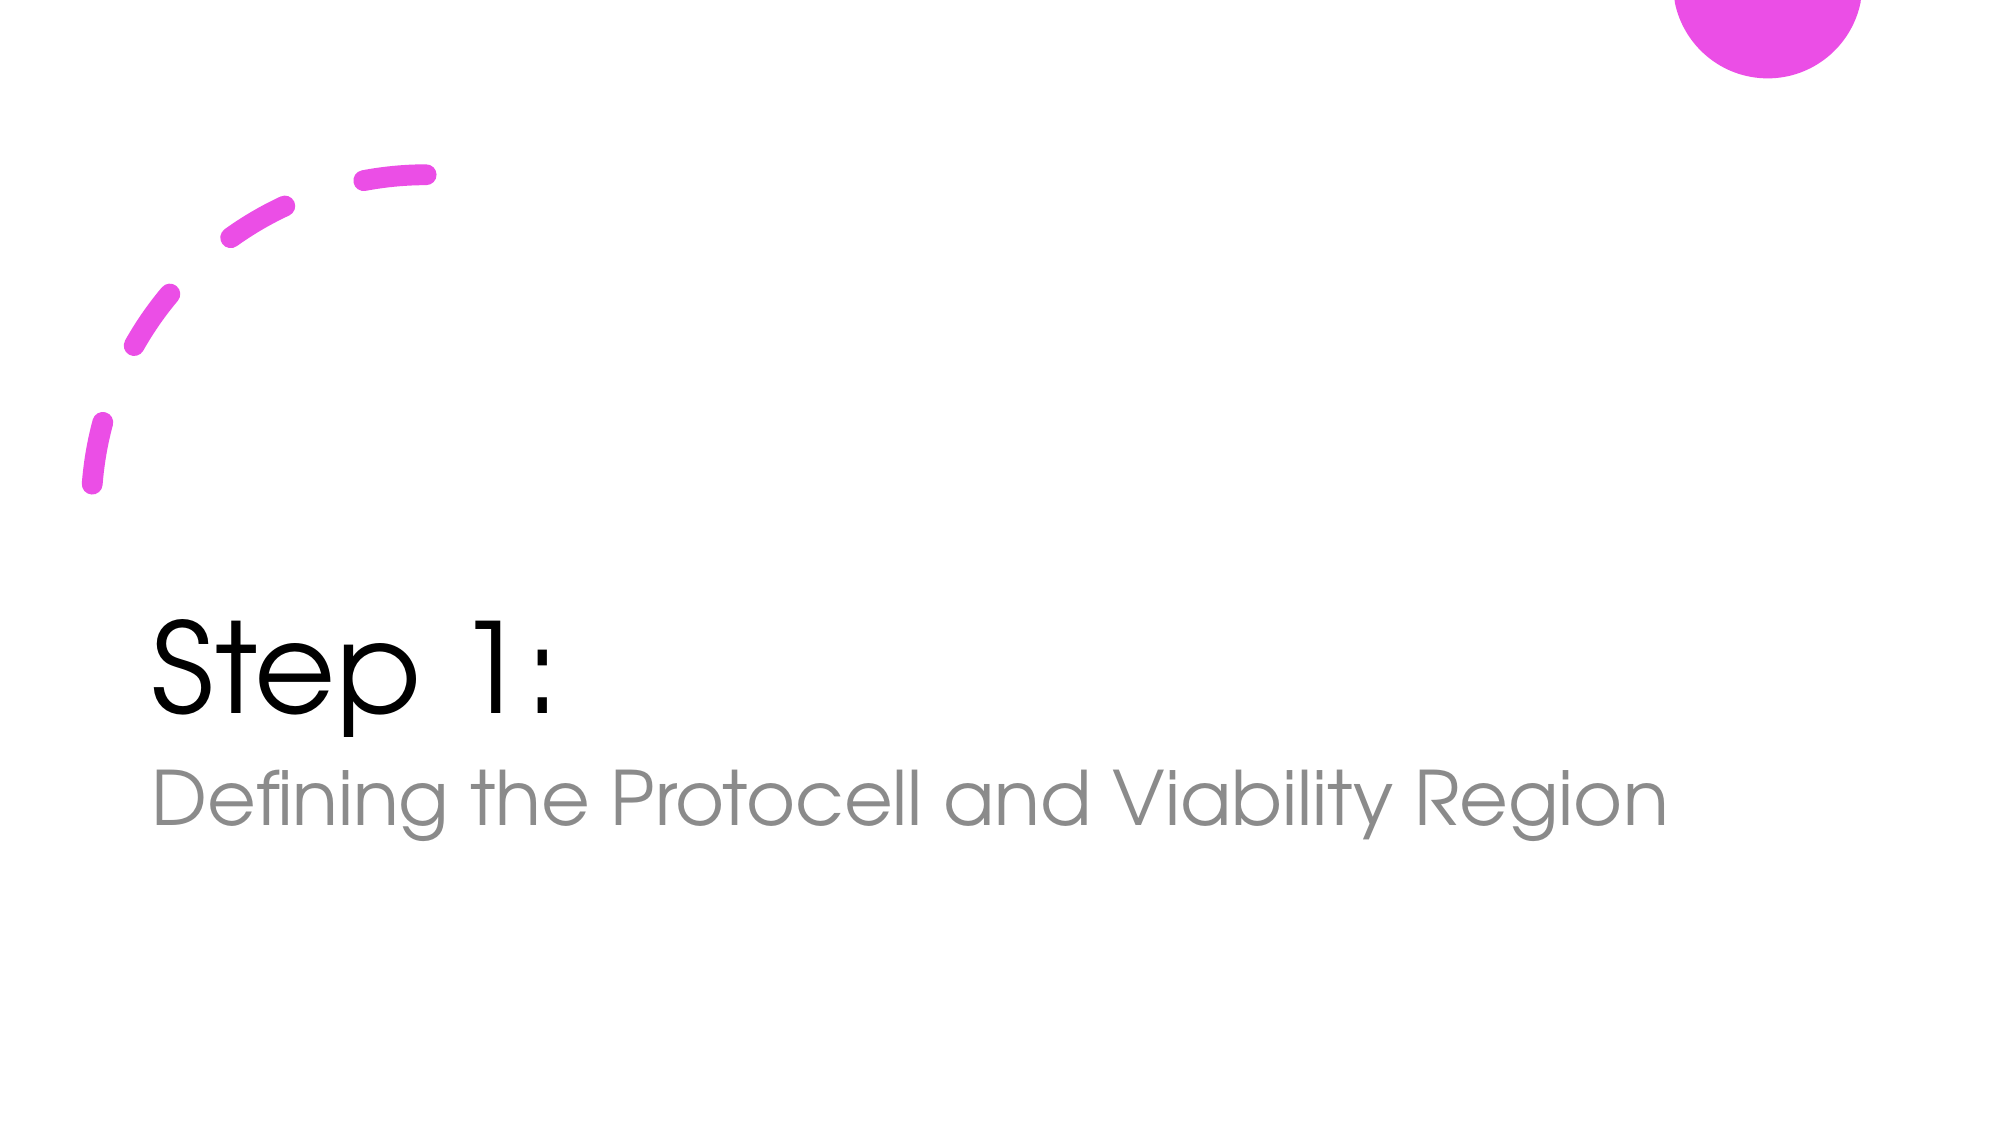

# Step 1:
Defining the Protocell and Viability Region